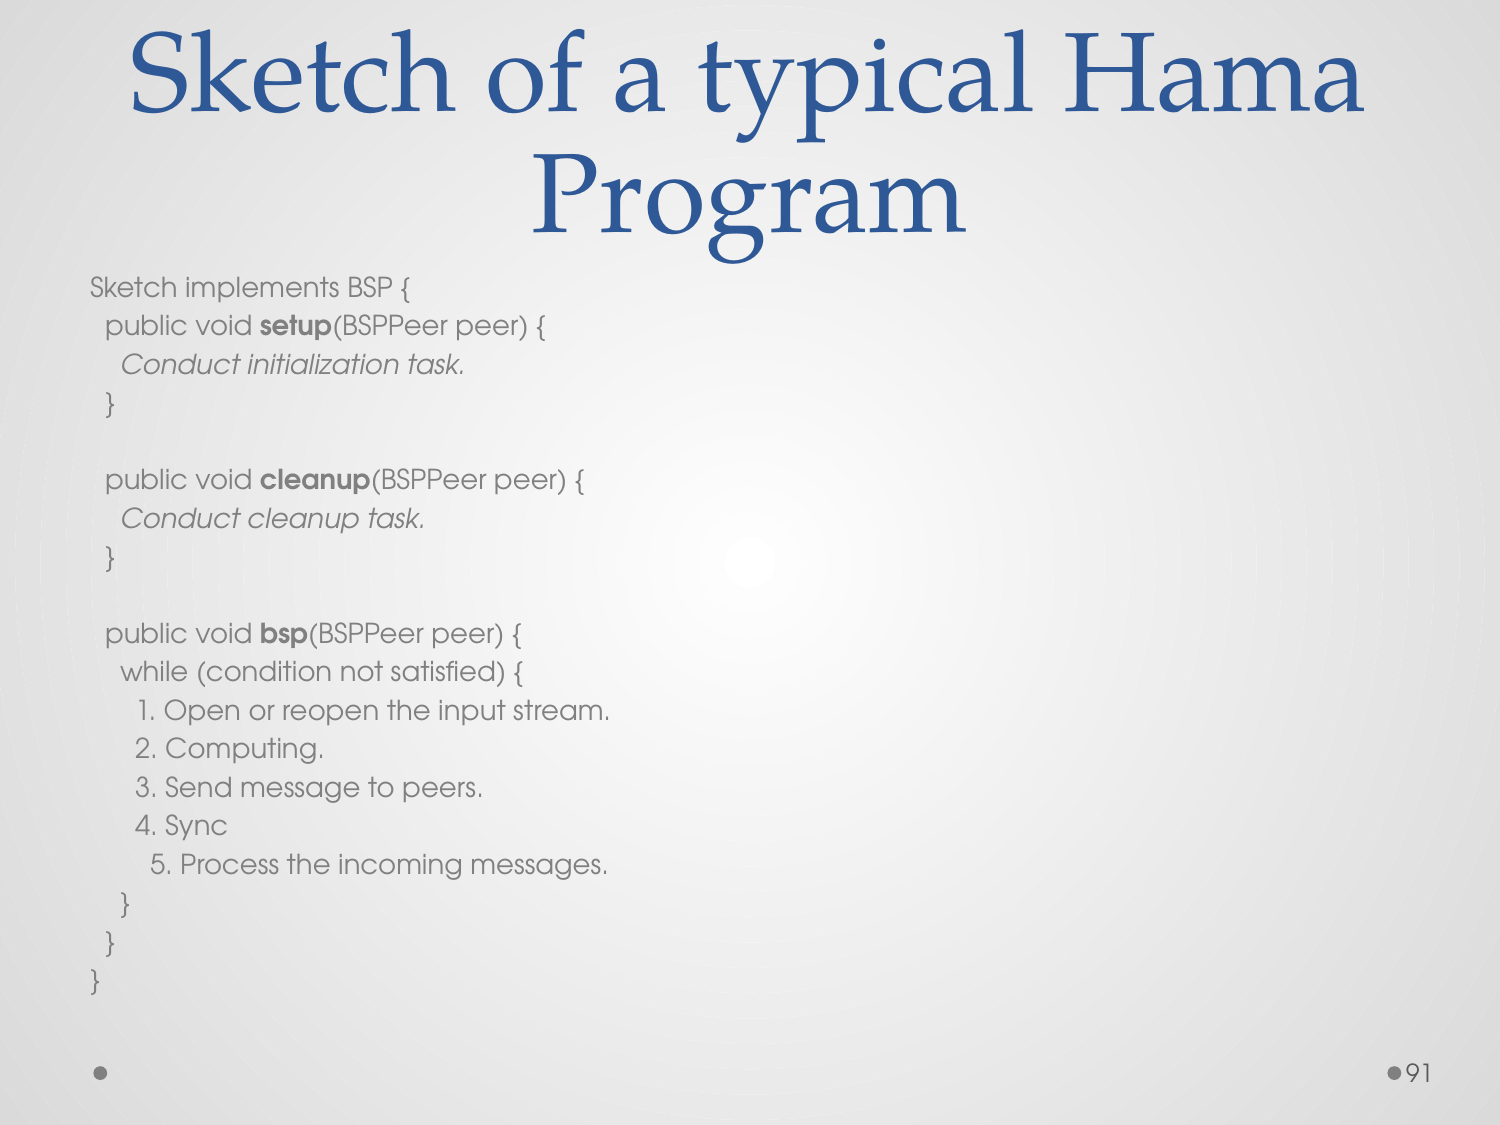

# Sketch of a typical Hama Program
Sketch implements BSP {
  public void setup(BSPPeer peer) {
    Conduct initialization task.
  }

  public void cleanup(BSPPeer peer) {
    Conduct cleanup task.
  }

  public void bsp(BSPPeer peer) {
    while (condition not satisfied) {
      1. Open or reopen the input stream.
      2. Computing.
      3. Send message to peers.
      4. Sync
        5. Process the incoming messages.
    }
  }
}
91